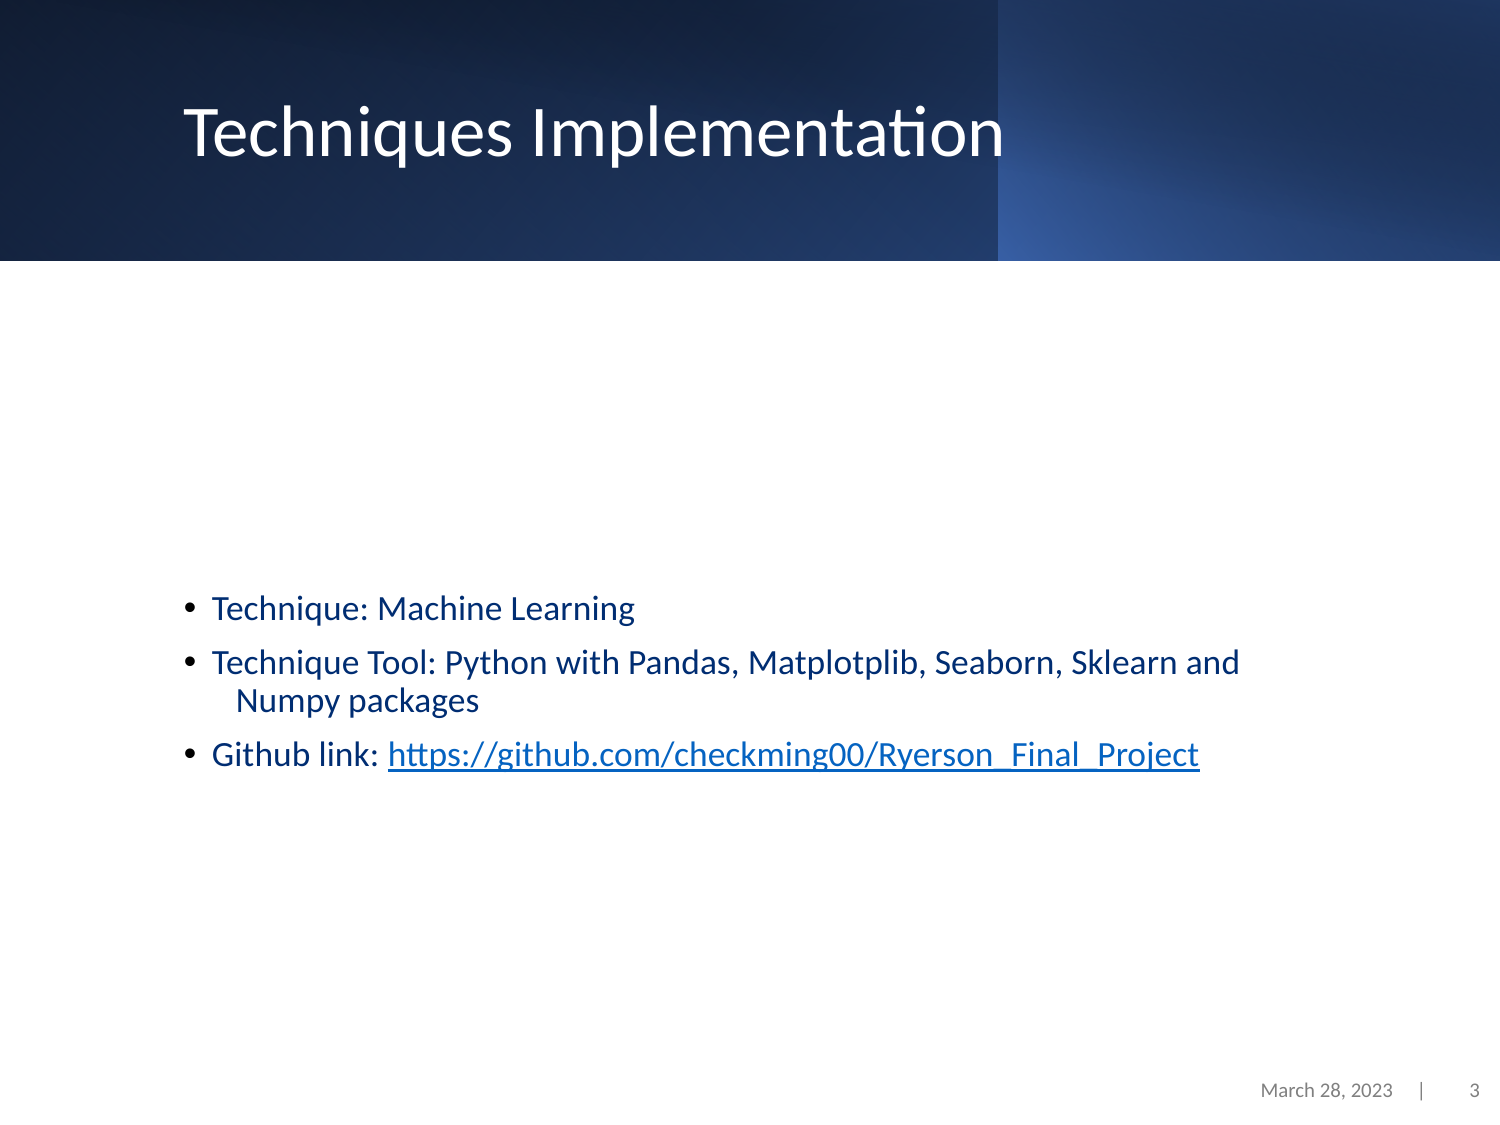

# Techniques Implementation
Technique: Machine Learning
Technique Tool: Python with Pandas, Matplotplib, Seaborn, Sklearn and 	               Numpy packages
Github link: https://github.com/checkming00/Ryerson_Final_Project
March 28, 2023     |
3